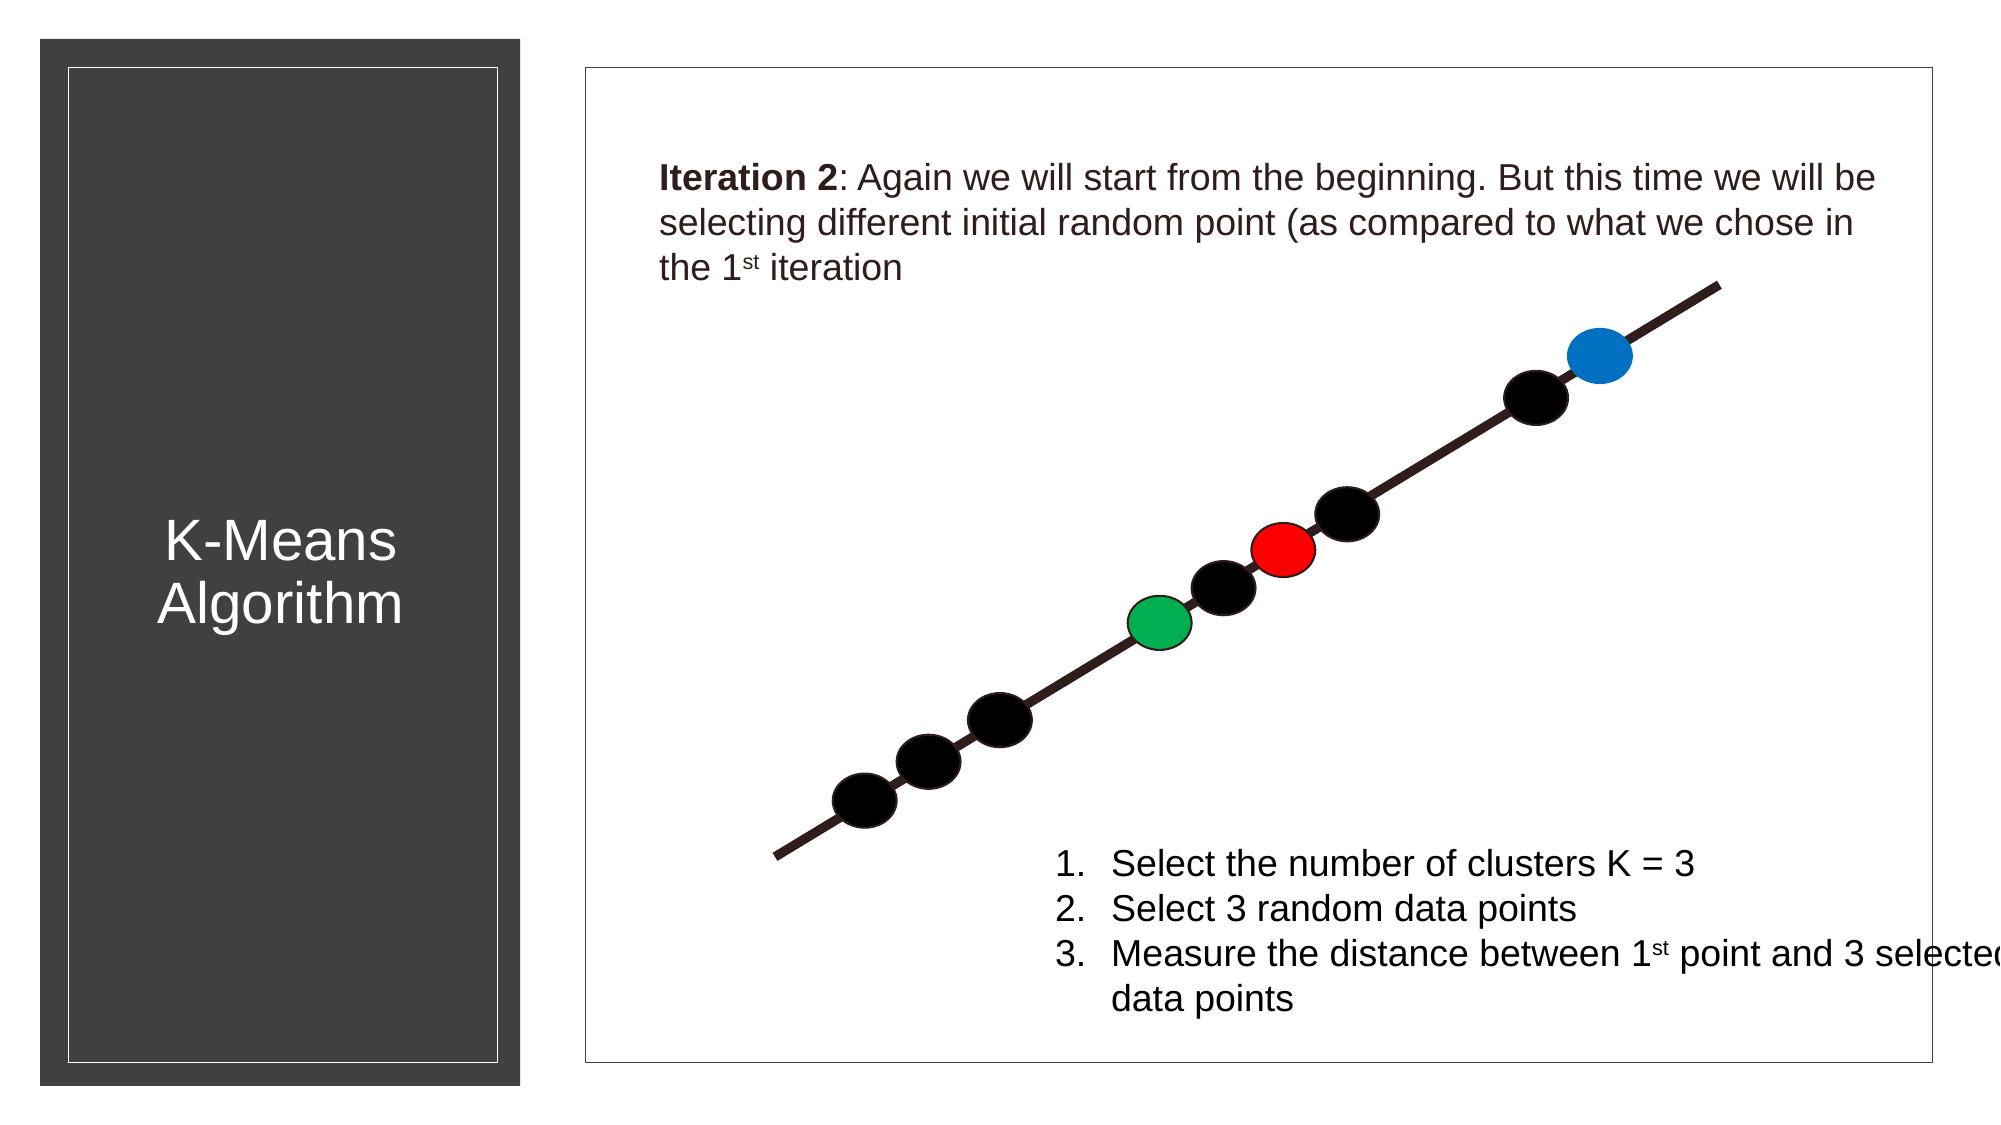

# K-Means Algorithm
Iteration 2: Again we will start from the beginning. But this time we will be selecting different initial random point (as compared to what we chose in the 1st iteration

Select the number of clusters K = 3
Select 3 random data points
Measure the distance between 1st point and 3 selected data points